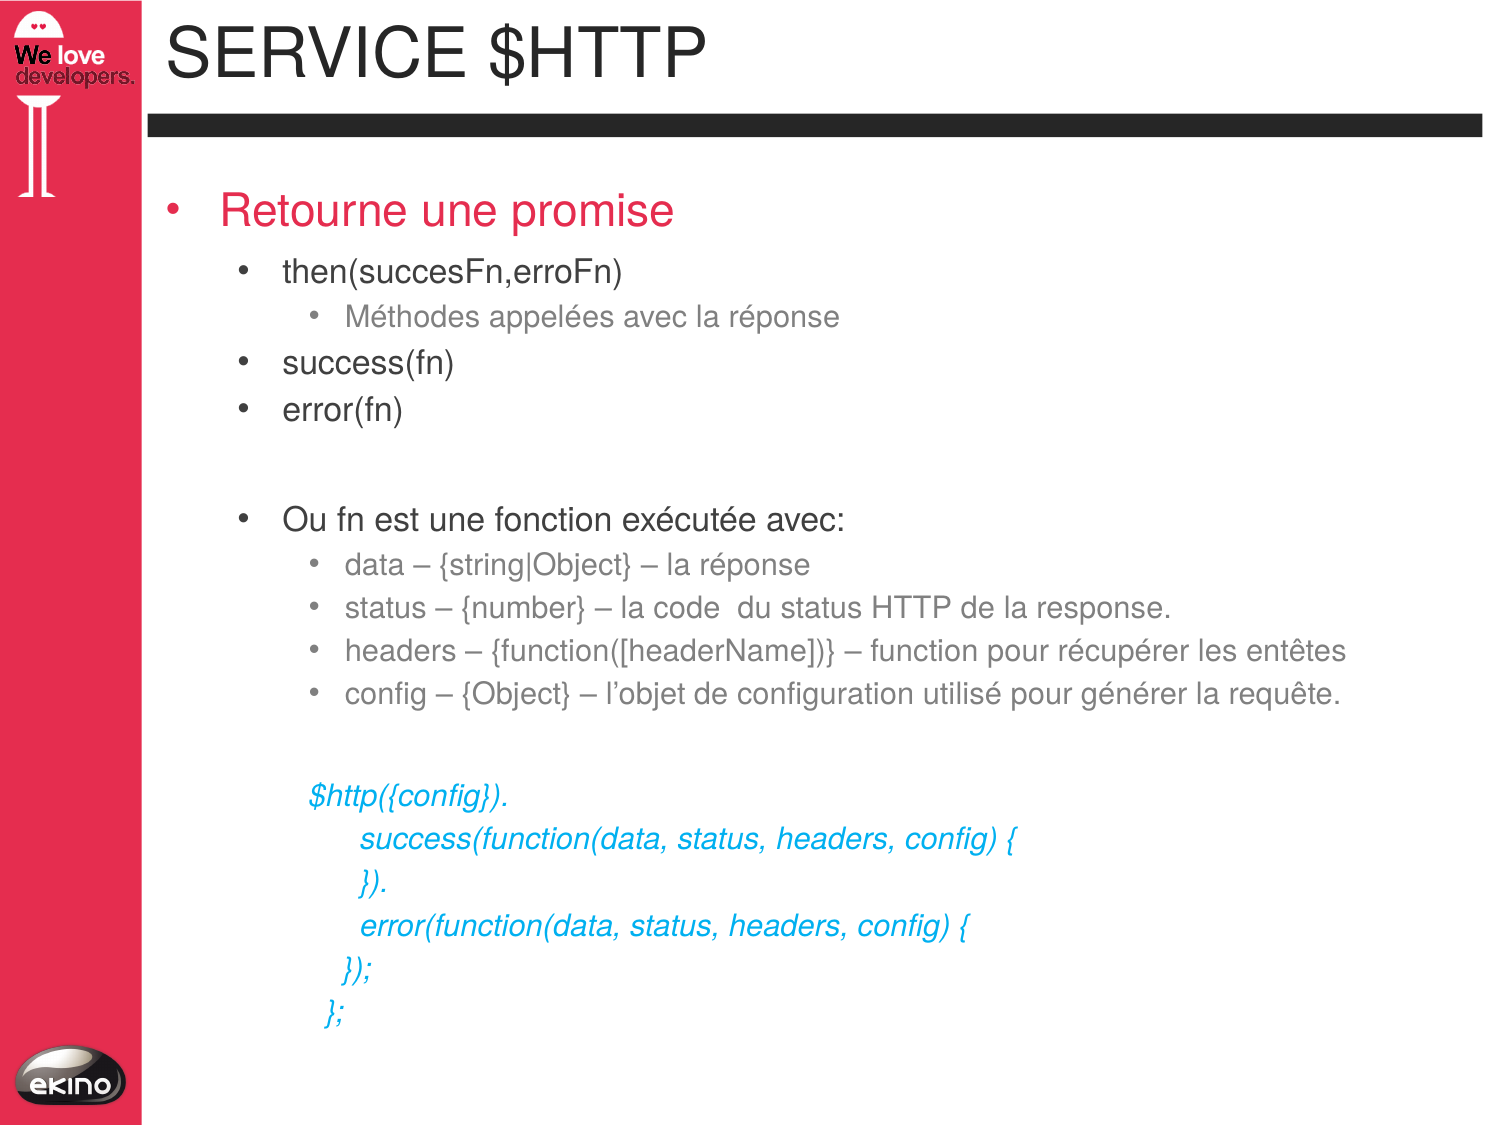

# Service $http
Retourne une promise
then(succesFn,erroFn)
Méthodes appelées avec la réponse
success(fn)
error(fn)

Ou fn est une fonction exécutée avec:
data – {string|Object} – la réponse
status – {number} – la code  du status HTTP de la response.
headers – {function([headerName])} – function pour récupérer les entêtes
config – {Object} – l’objet de configuration utilisé pour générer la requête.

$http({config}).
      success(function(data, status, headers, config) {
      }).
      error(function(data, status, headers, config) {
    });
  };